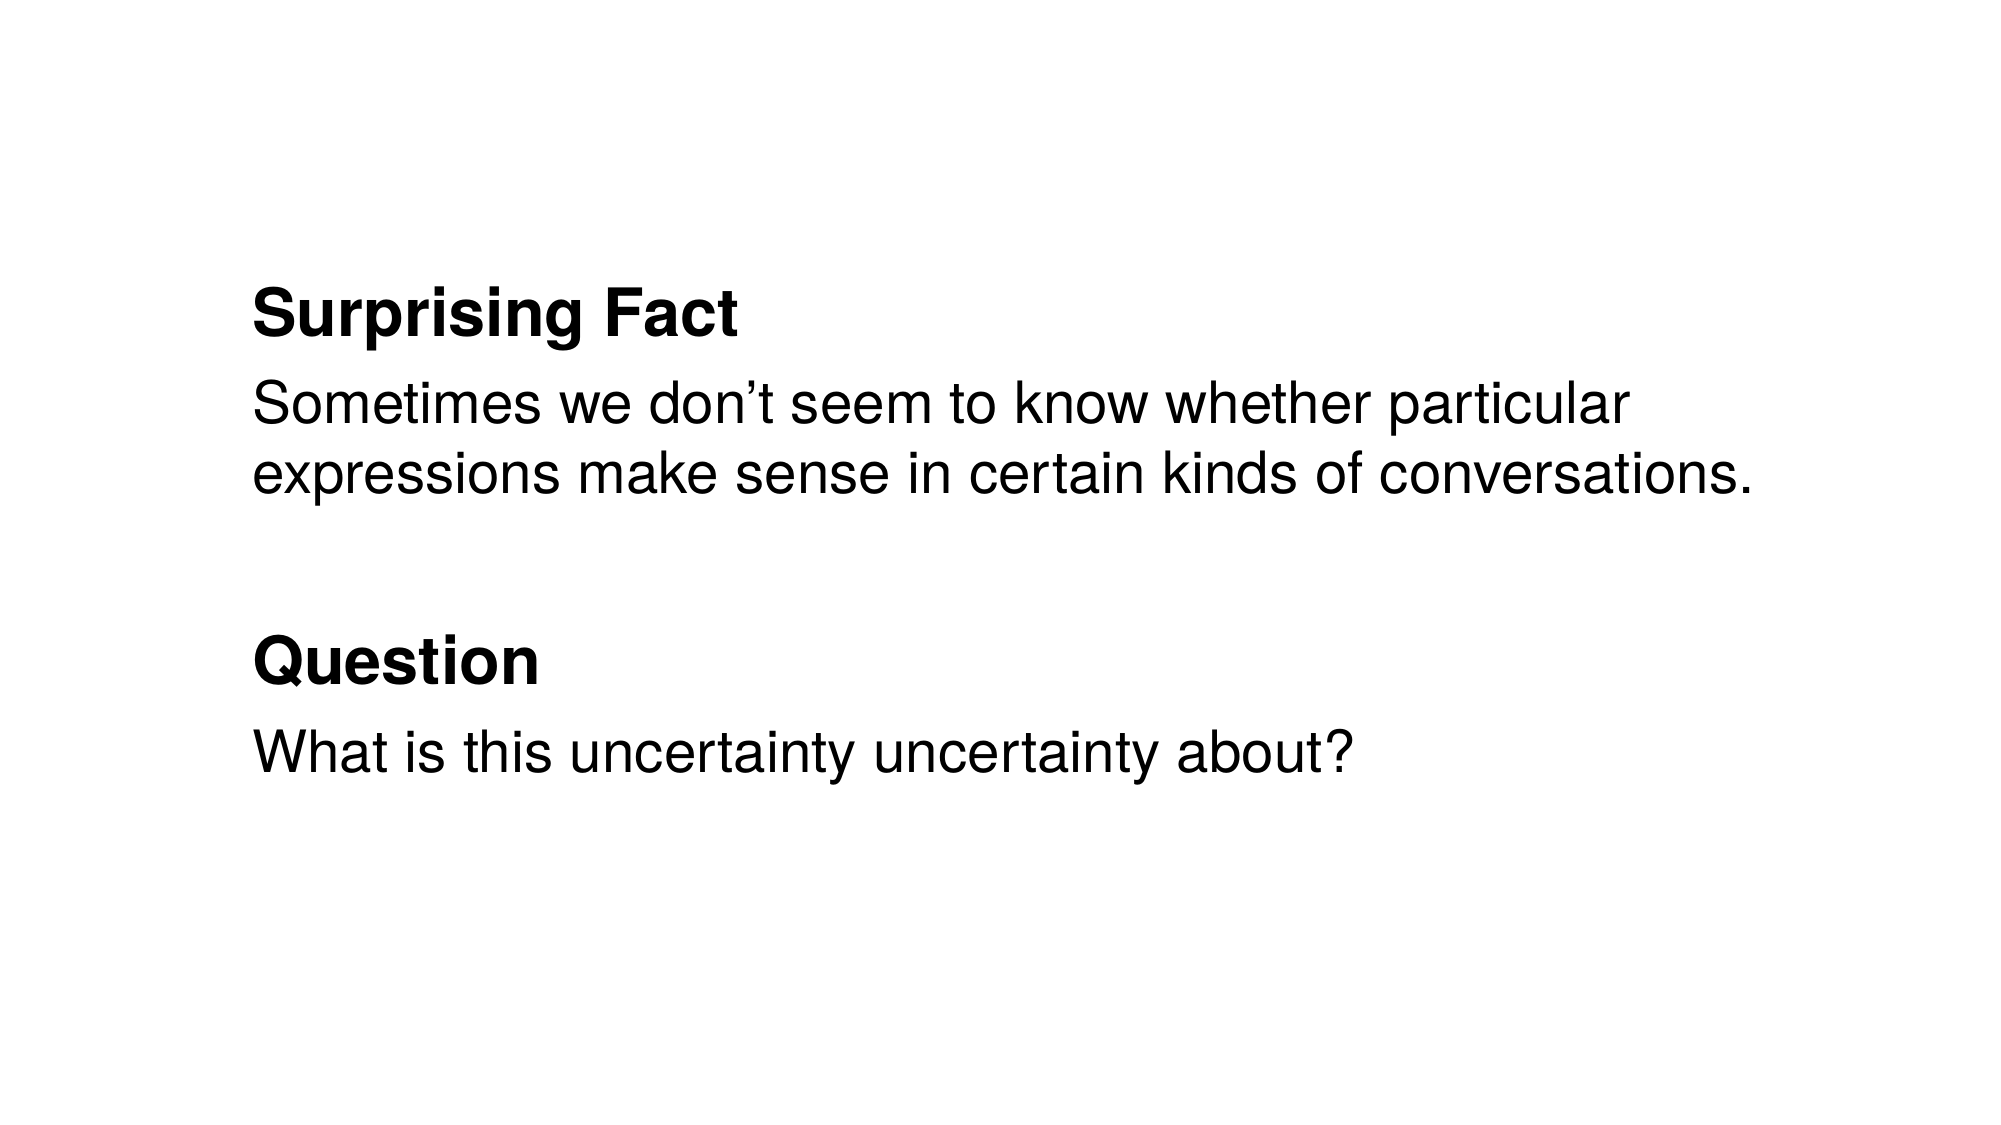

Surprising Fact
Sometimes we don’t seem to know whether particular expressions make sense in certain kinds of conversations.
Question
What is this uncertainty uncertainty about?